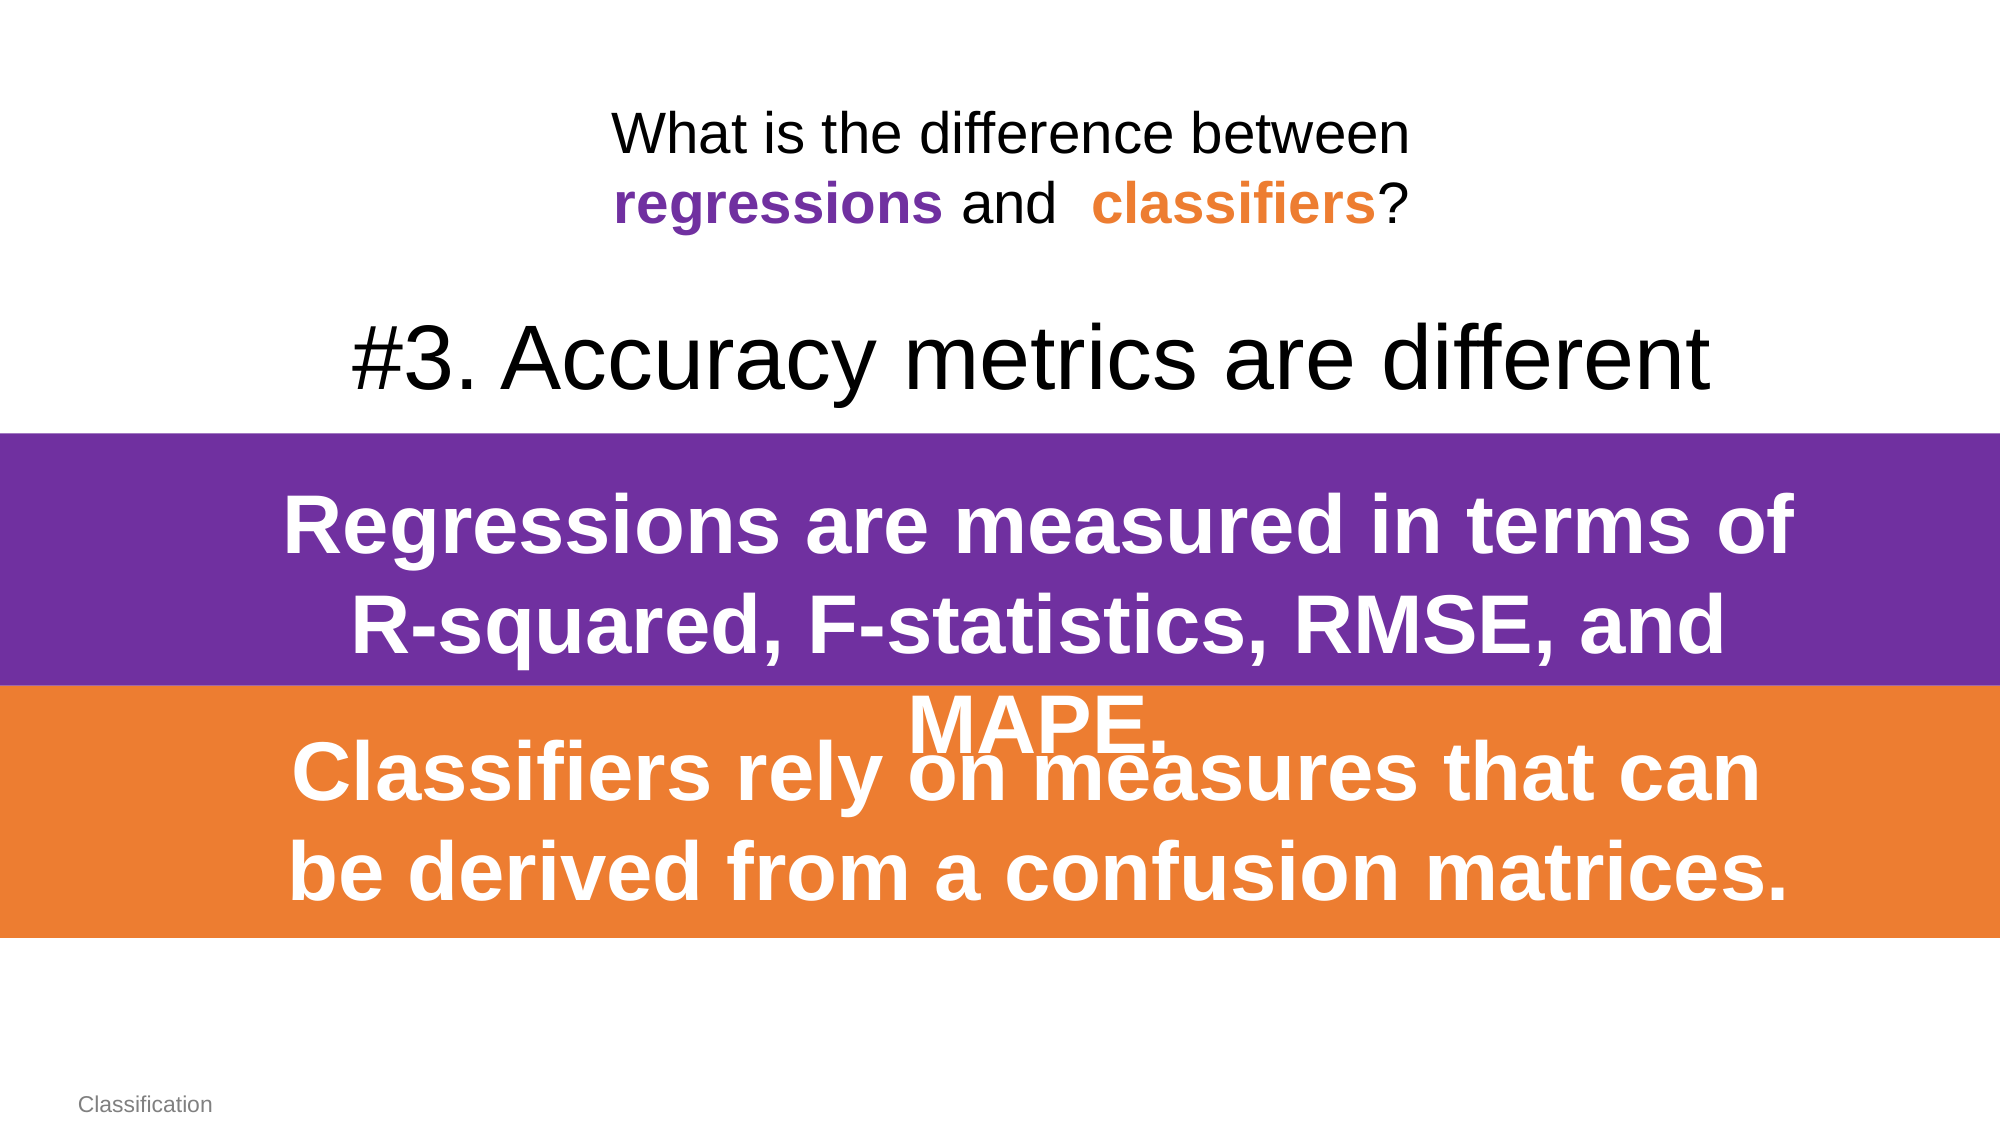

What is the difference between
regressions and  classifiers?
#3. Accuracy metrics are different

Regressions are measured in terms of R-squared, F-statistics, RMSE, and MAPE.

Classifiers rely on measures that can
be derived from a confusion matrices.
Classification